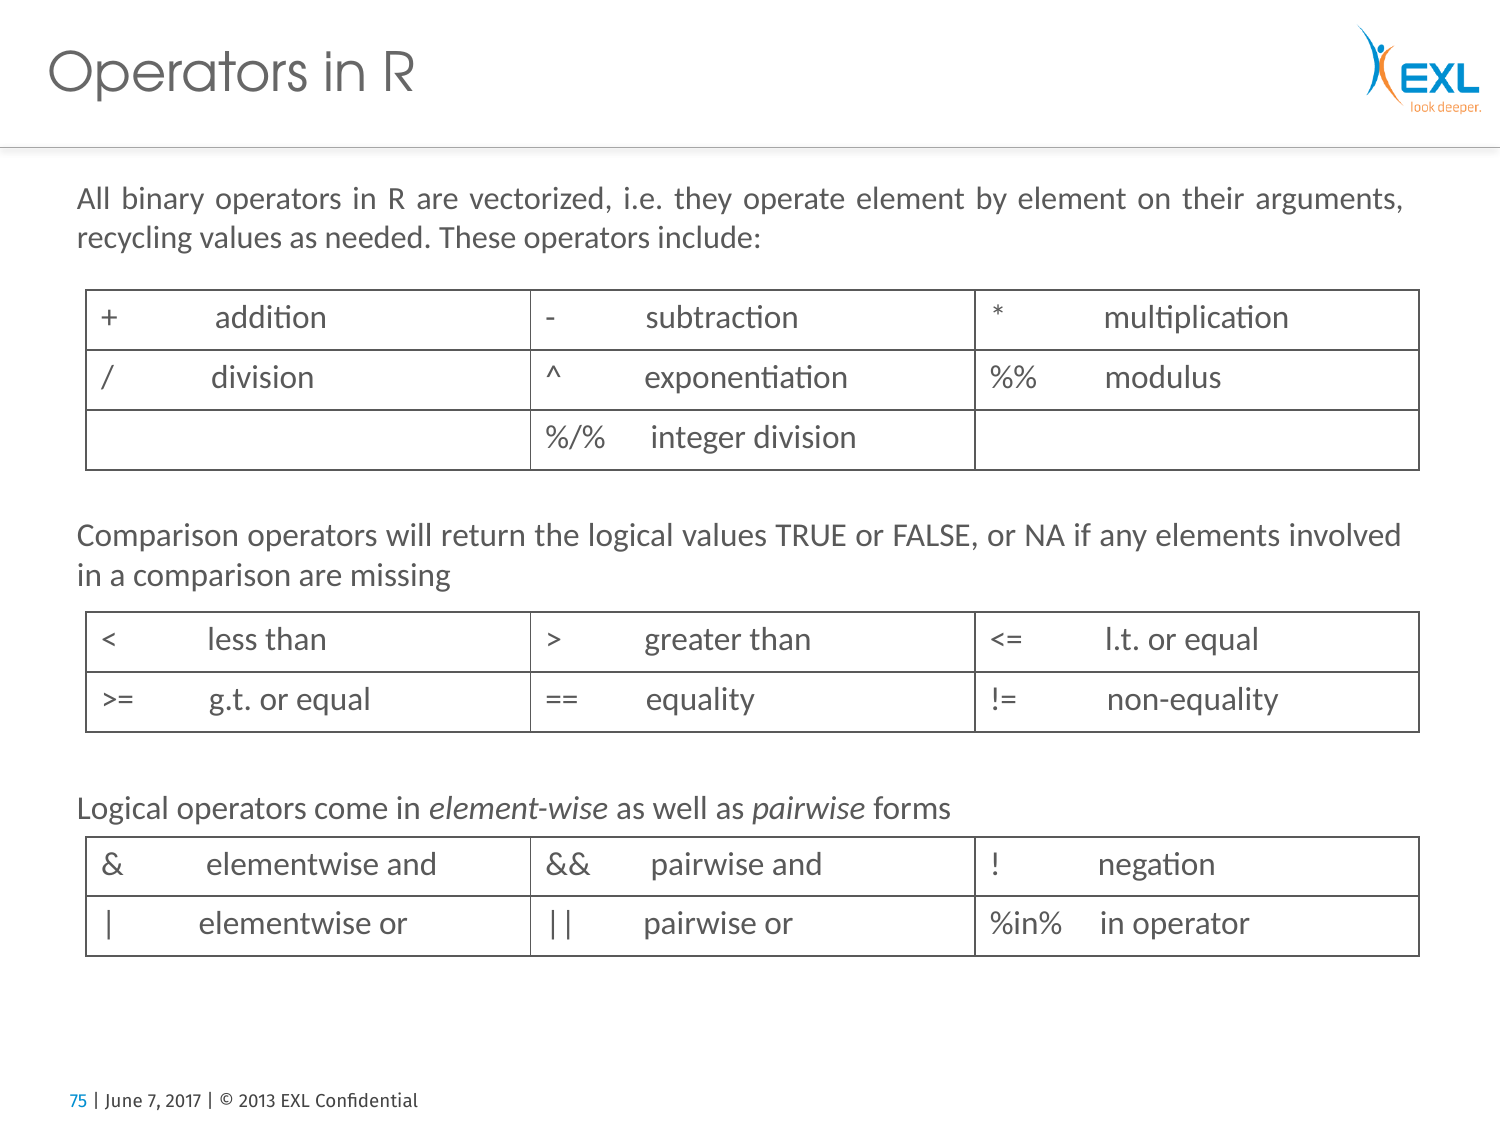

Operators in R
All binary operators in R are vectorized, i.e. they operate element by element on their arguments, recycling values as needed. These operators include:

| + addition | - subtraction | \* multiplication |
| --- | --- | --- |
| / division | ^ exponentiation | %% modulus |
|  | %/% integer division |  |
Comparison operators will return the logical values TRUE or FALSE, or NA if any elements involved in a comparison are missing
| < less than | > greater than | <= l.t. or equal |
| --- | --- | --- |
| >= g.t. or equal | == equality | != non-equality |
Logical operators come in element-wise as well as pairwise forms
| & elementwise and | && pairwise and | ! negation |
| --- | --- | --- |
| | elementwise or | || pairwise or | %in% in operator |